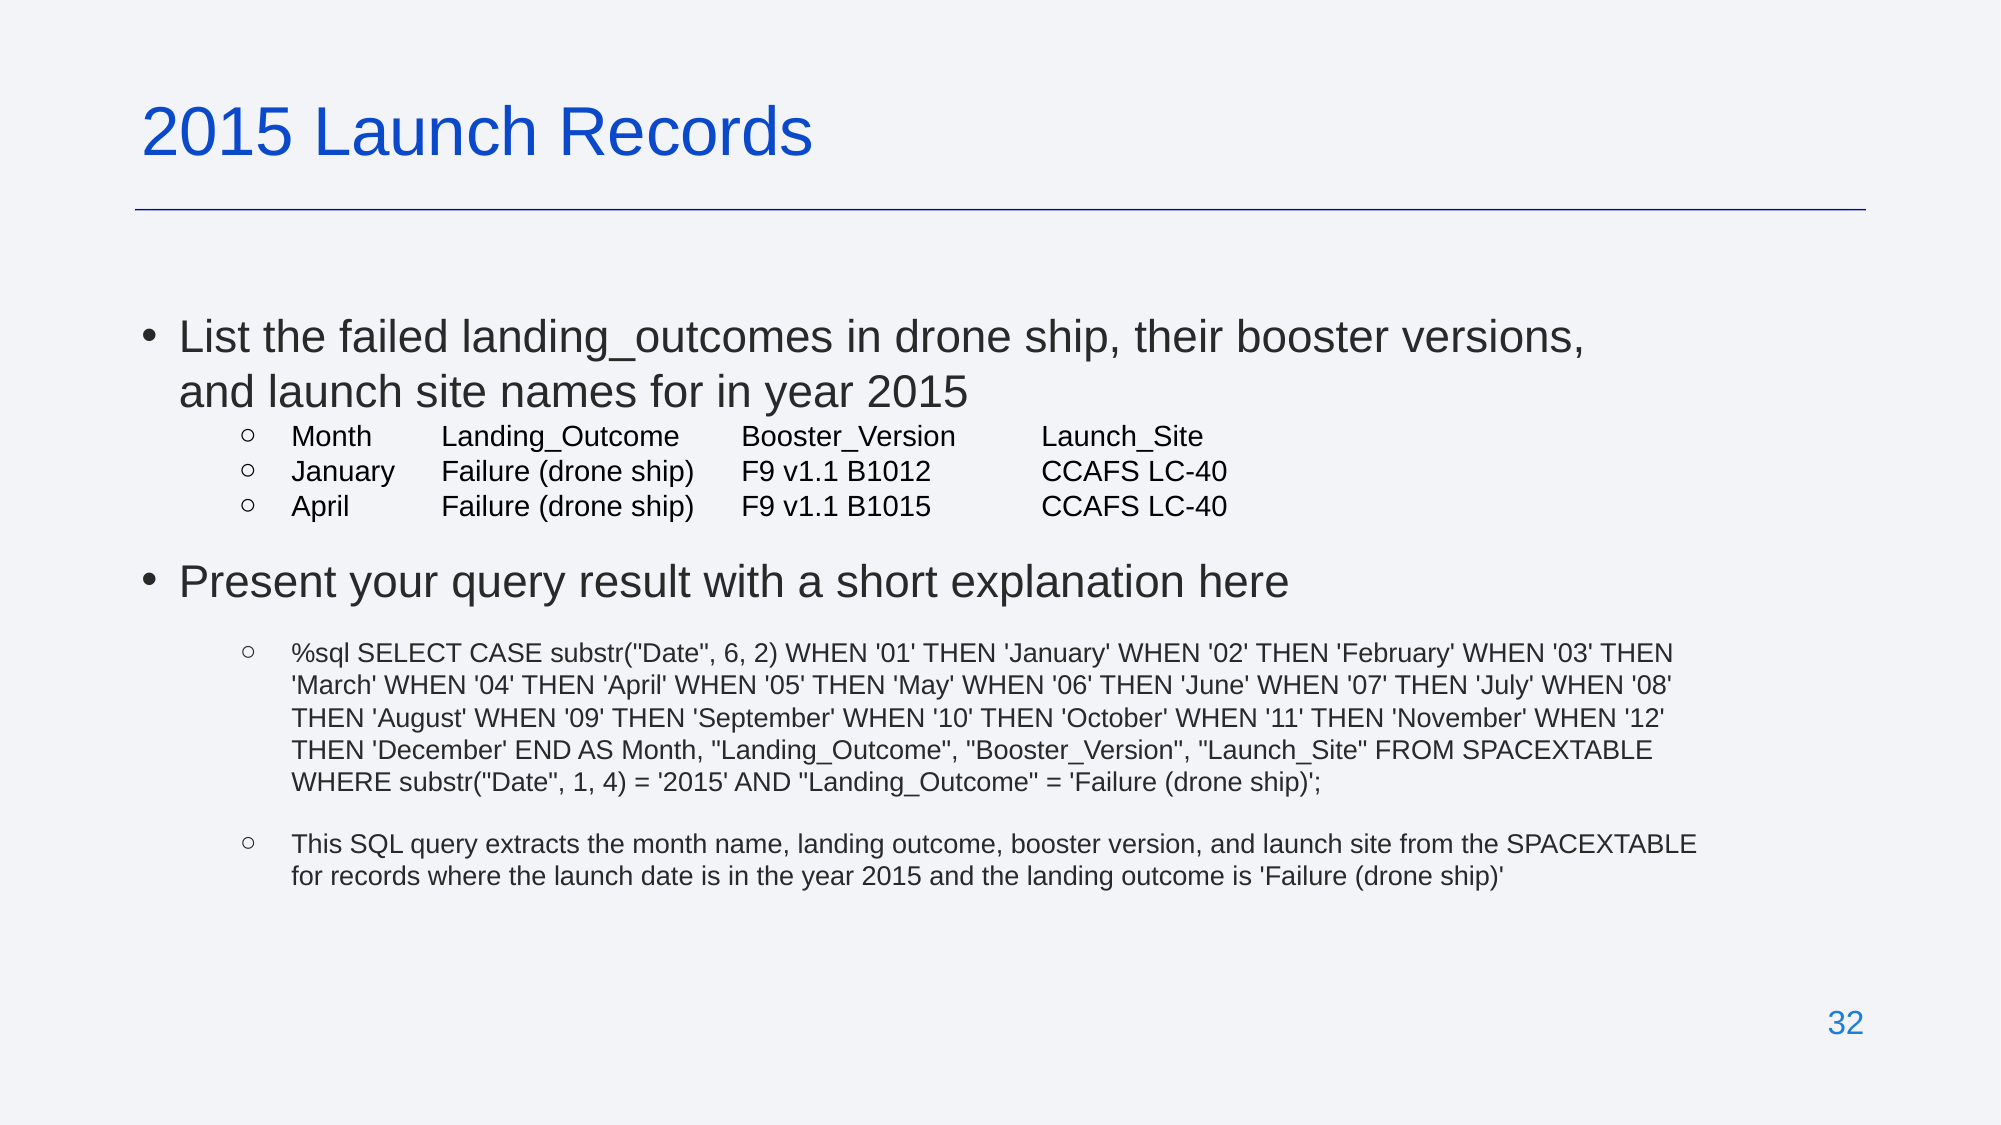

2015 Launch Records
List the failed landing_outcomes in drone ship, their booster versions, and launch site names for in year 2015
Month	Landing_Outcome	Booster_Version	Launch_Site
January	Failure (drone ship)	F9 v1.1 B1012	CCAFS LC-40
April	Failure (drone ship)	F9 v1.1 B1015	CCAFS LC-40
Present your query result with a short explanation here
%sql SELECT CASE substr("Date", 6, 2) WHEN '01' THEN 'January' WHEN '02' THEN 'February' WHEN '03' THEN 'March' WHEN '04' THEN 'April' WHEN '05' THEN 'May' WHEN '06' THEN 'June' WHEN '07' THEN 'July' WHEN '08' THEN 'August' WHEN '09' THEN 'September' WHEN '10' THEN 'October' WHEN '11' THEN 'November' WHEN '12' THEN 'December' END AS Month, "Landing_Outcome", "Booster_Version", "Launch_Site" FROM SPACEXTABLE WHERE substr("Date", 1, 4) = '2015' AND "Landing_Outcome" = 'Failure (drone ship)';
This SQL query extracts the month name, landing outcome, booster version, and launch site from the SPACEXTABLE for records where the launch date is in the year 2015 and the landing outcome is 'Failure (drone ship)'
32